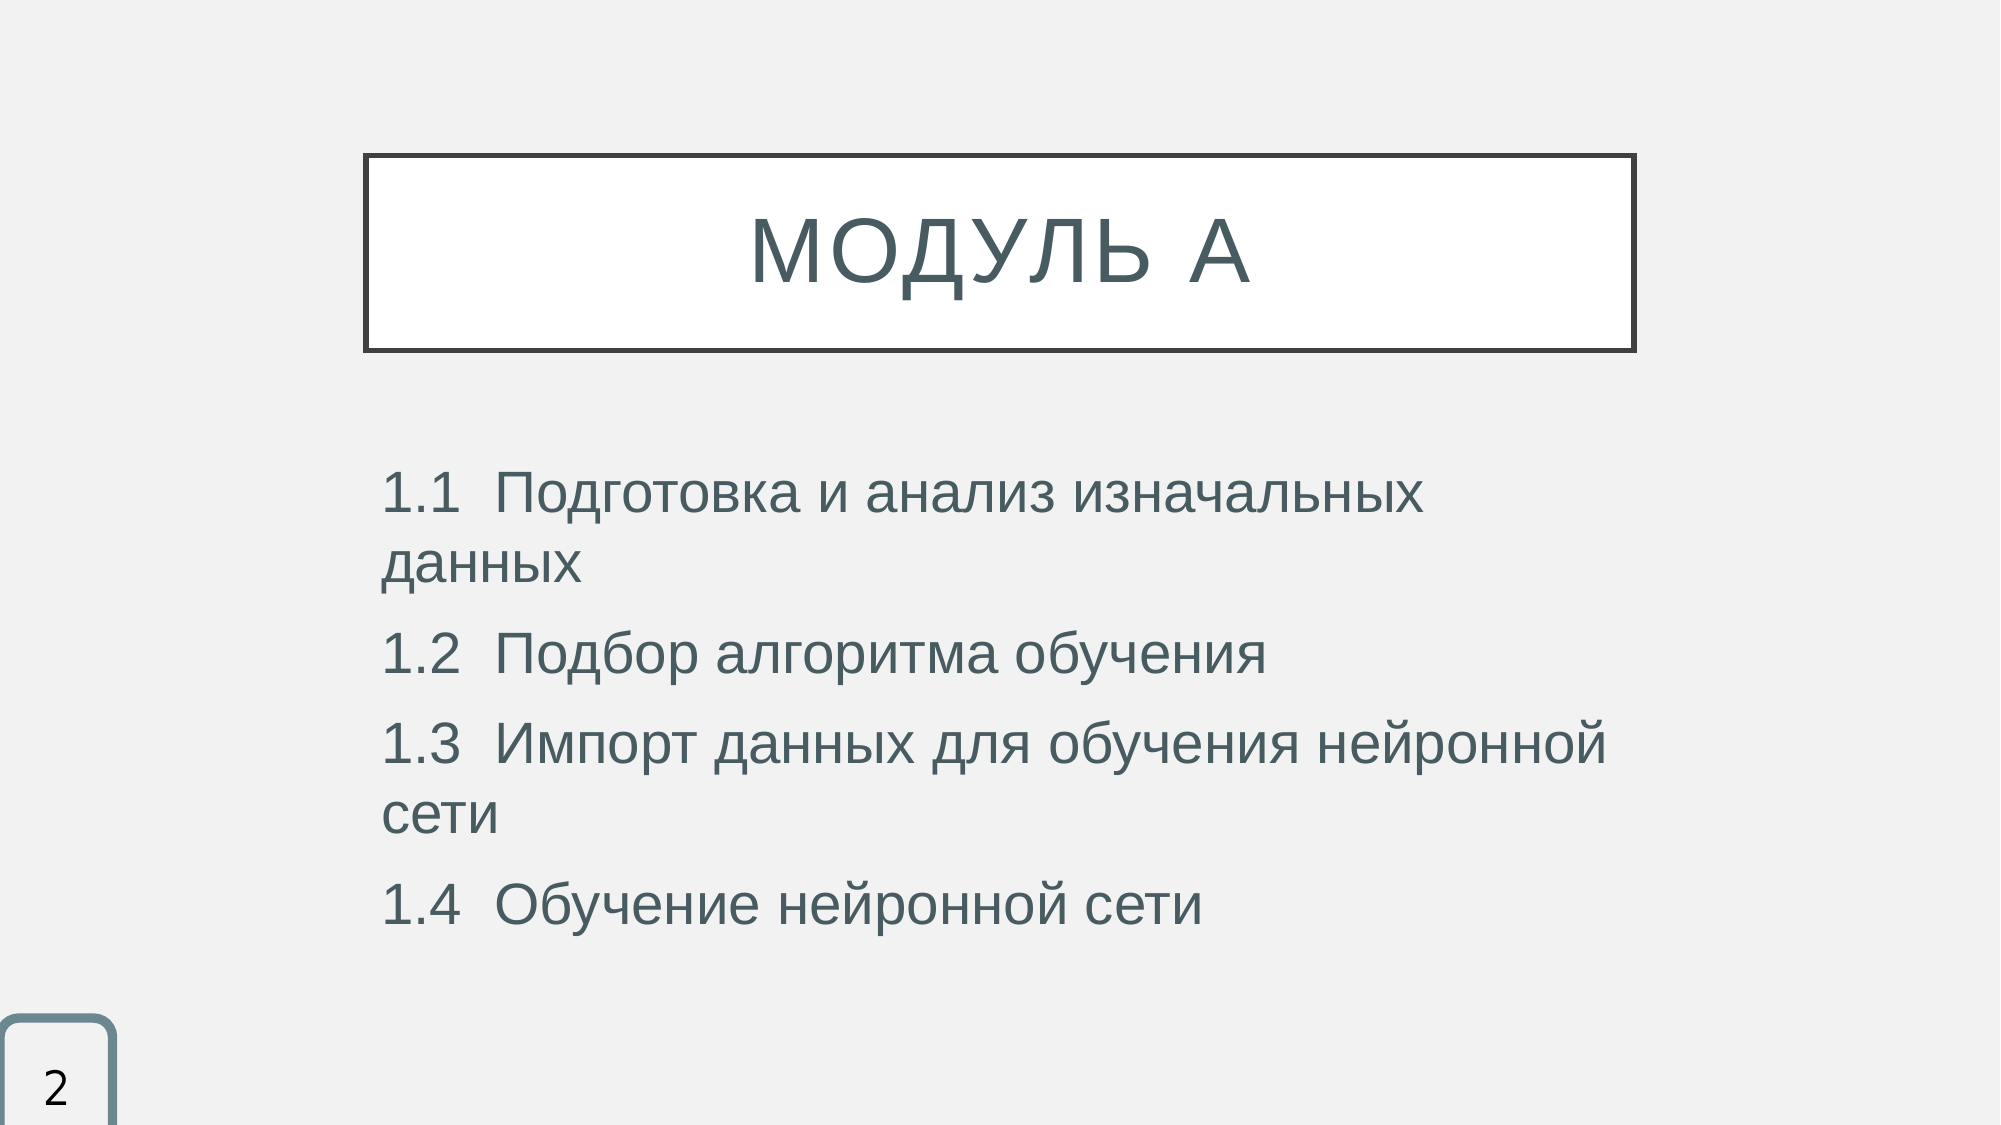

# Модуль а
1.1  Подготовка и анализ изначальных данных
1.2  Подбор алгоритма обучения
1.3  Импорт данных для обучения нейронной сети
1.4  Обучение нейронной сети
2